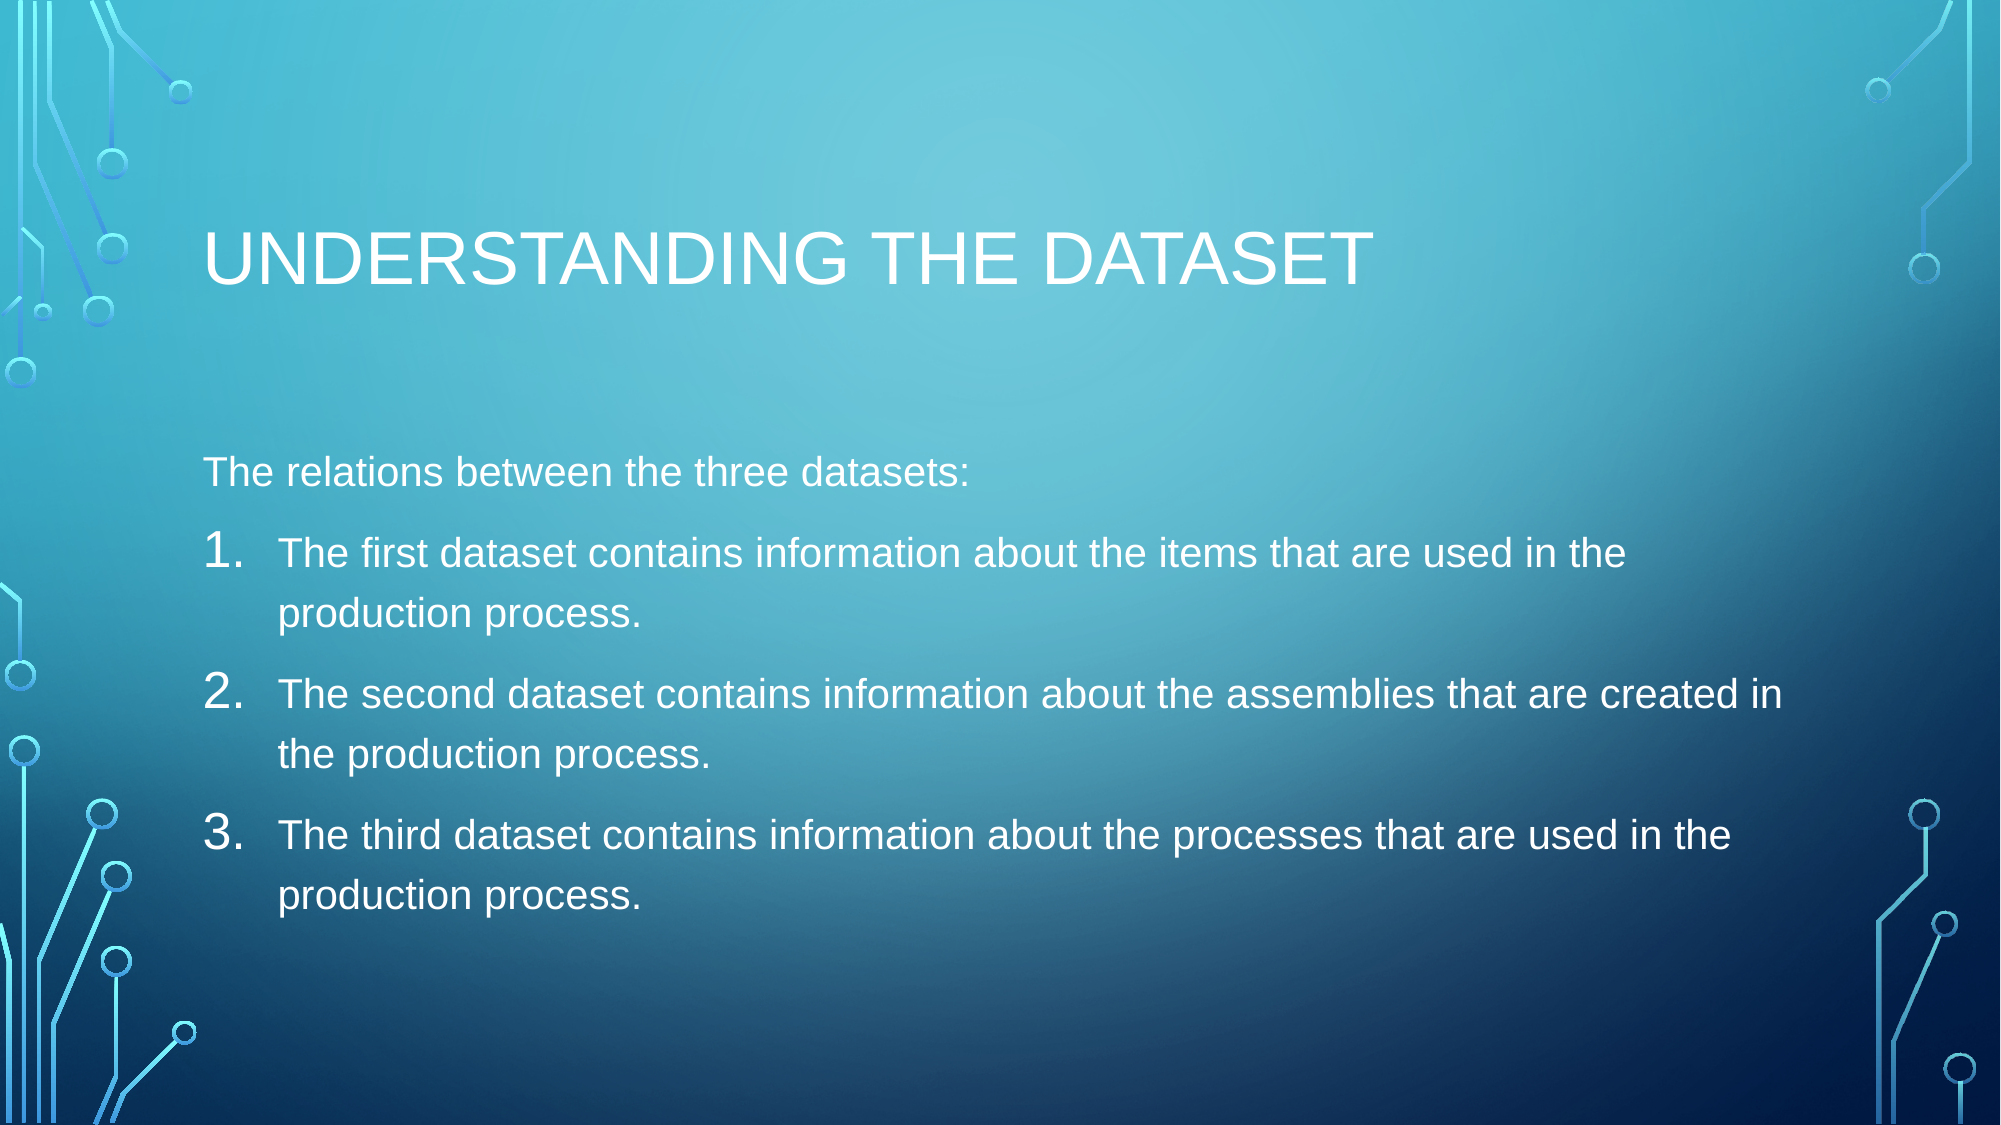

# Understanding the dataset
The relations between the three datasets:
The first dataset contains information about the items that are used in the production process.
The second dataset contains information about the assemblies that are created in the production process.
The third dataset contains information about the processes that are used in the production process.